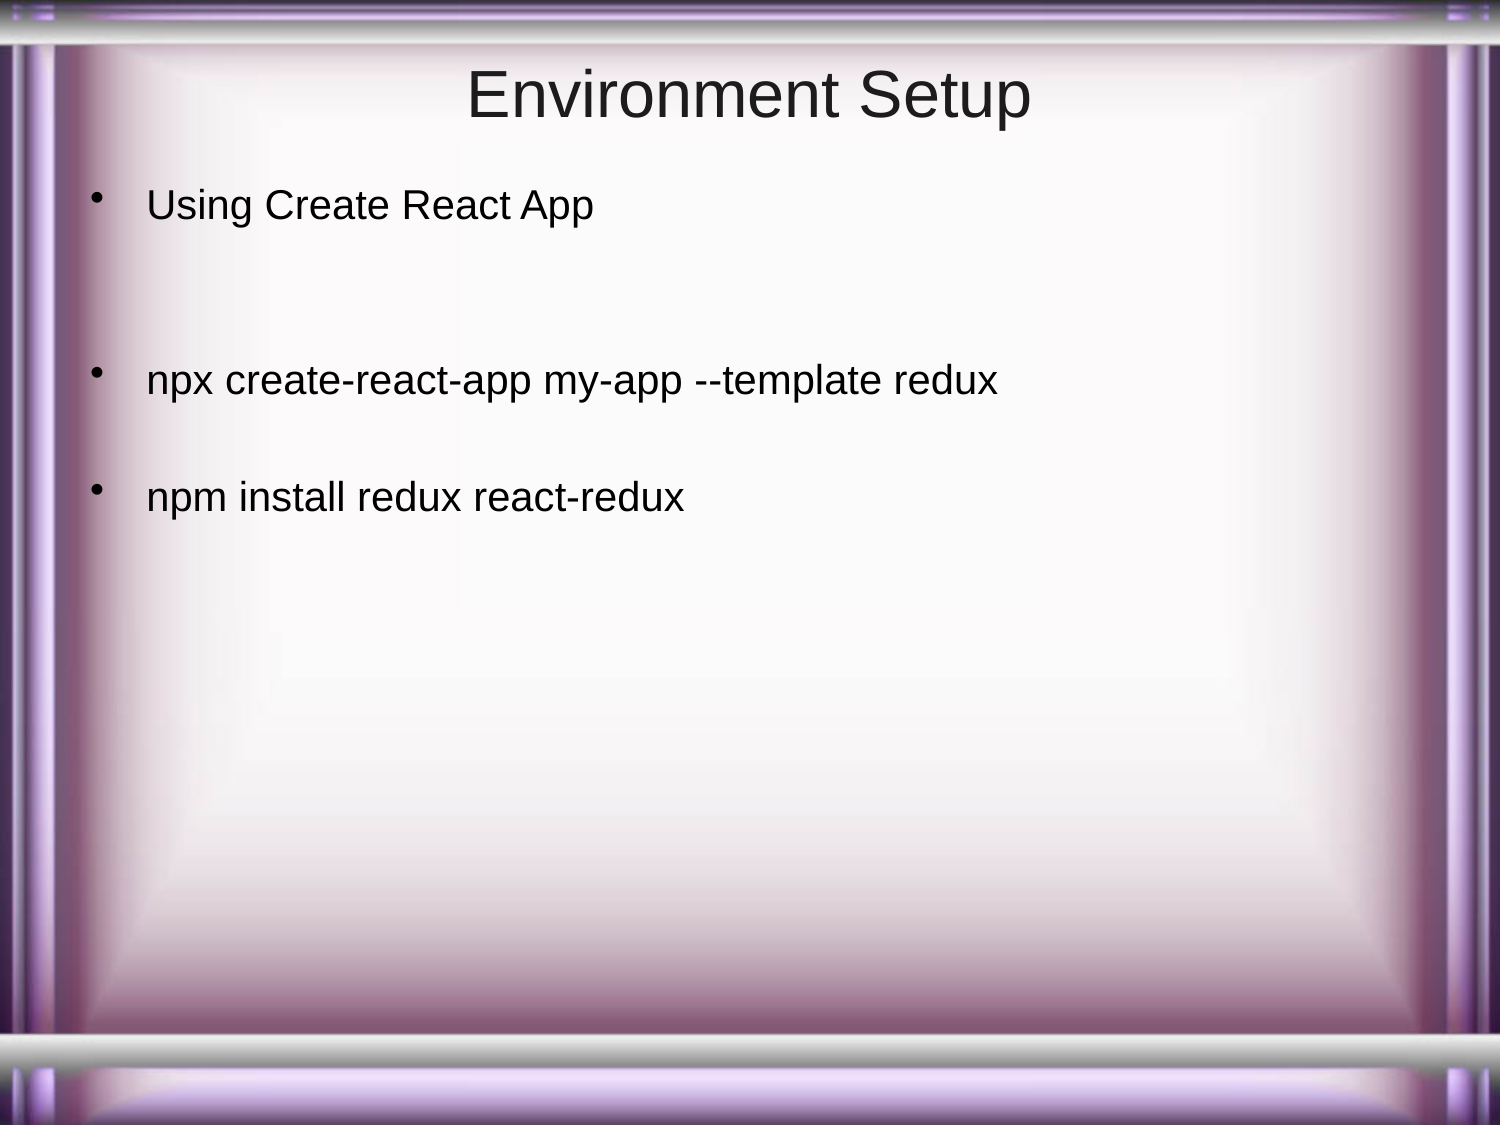

# Environment Setup
Using Create React App​

npx create-react-app my-app --template redux

npm install redux react-redux